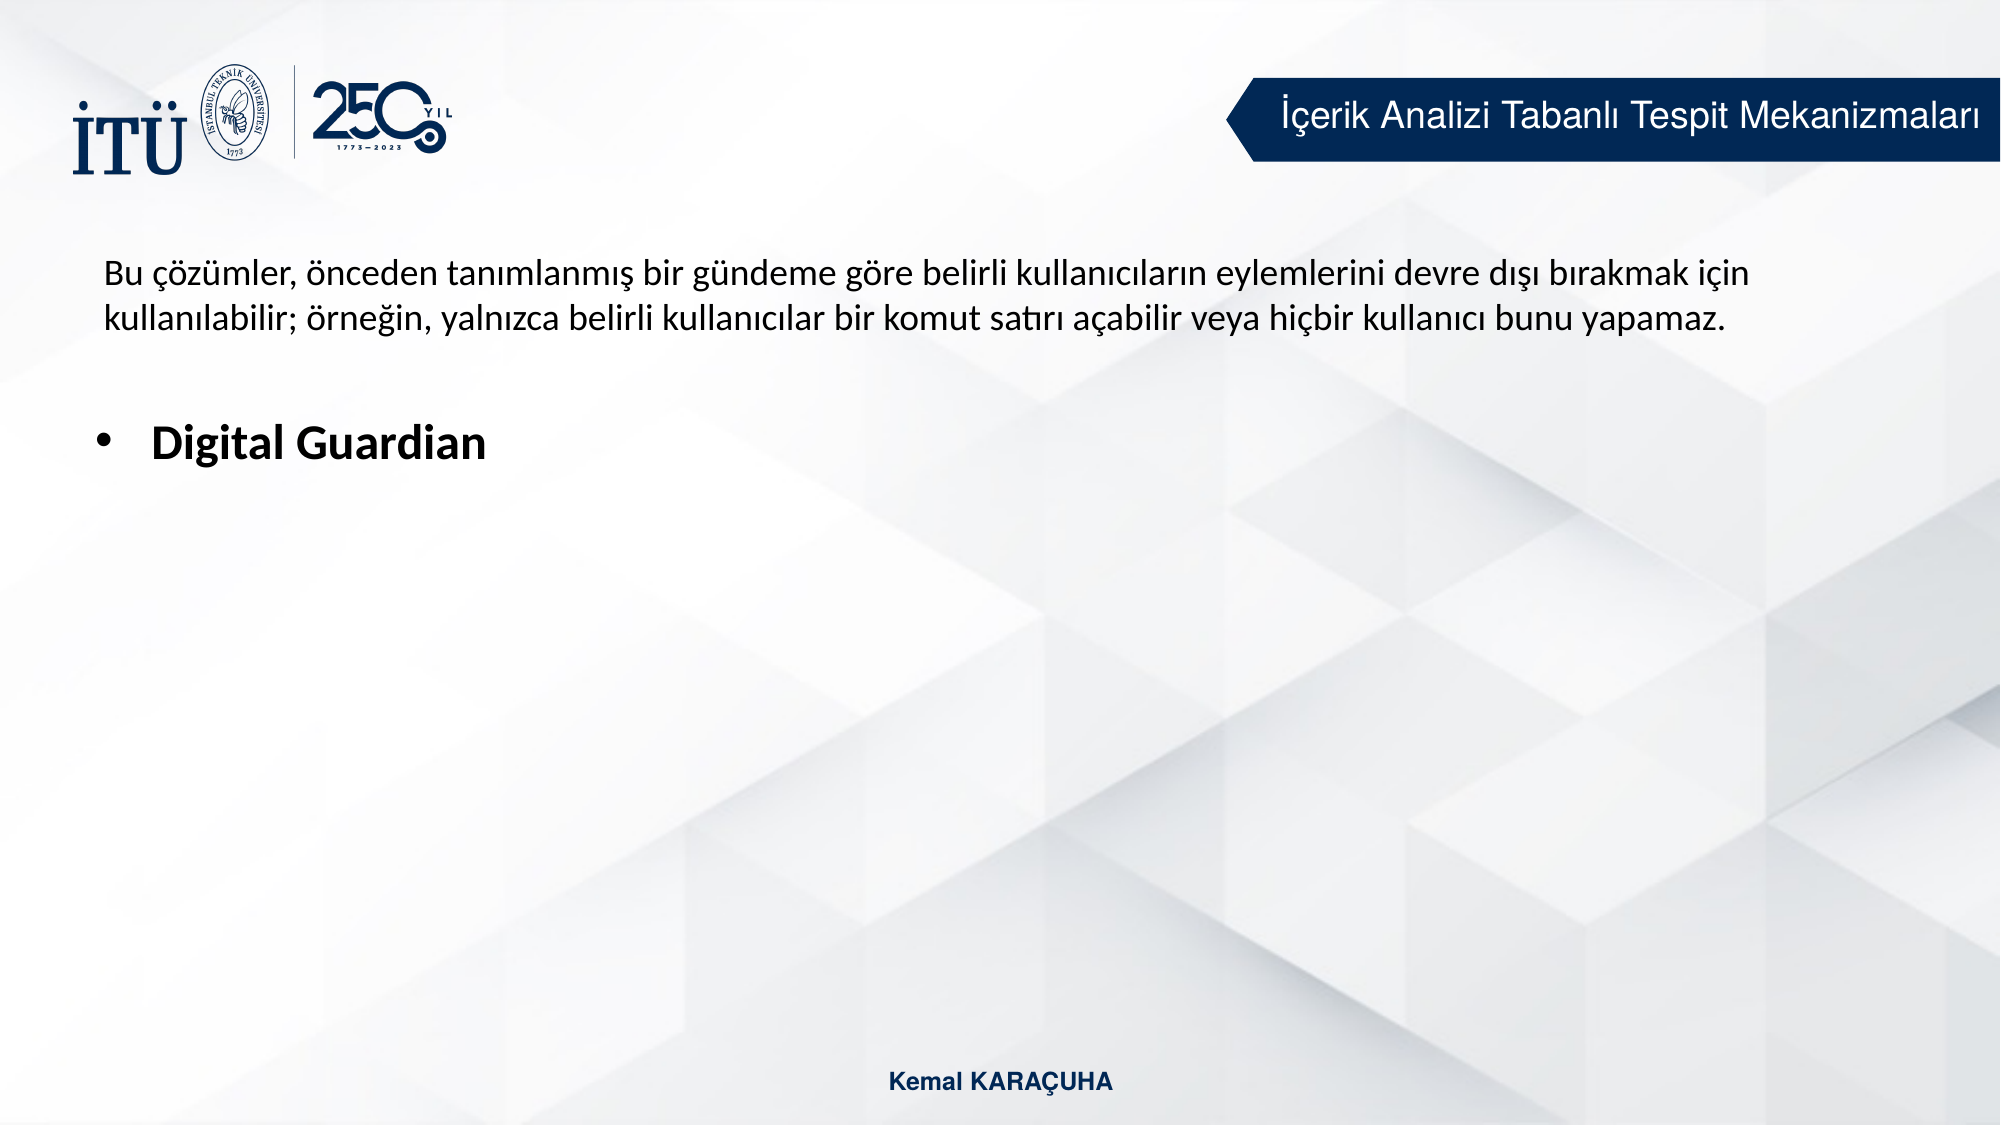

İçerik Analizi Tabanlı Tespit Mekanizmaları
Bu çözümler, önceden tanımlanmış bir gündeme göre belirli kullanıcıların eylemlerini devre dışı bırakmak için kullanılabilir; örneğin, yalnızca belirli kullanıcılar bir komut satırı açabilir veya hiçbir kullanıcı bunu yapamaz.

Digital Guardian
Kemal KARAÇUHA